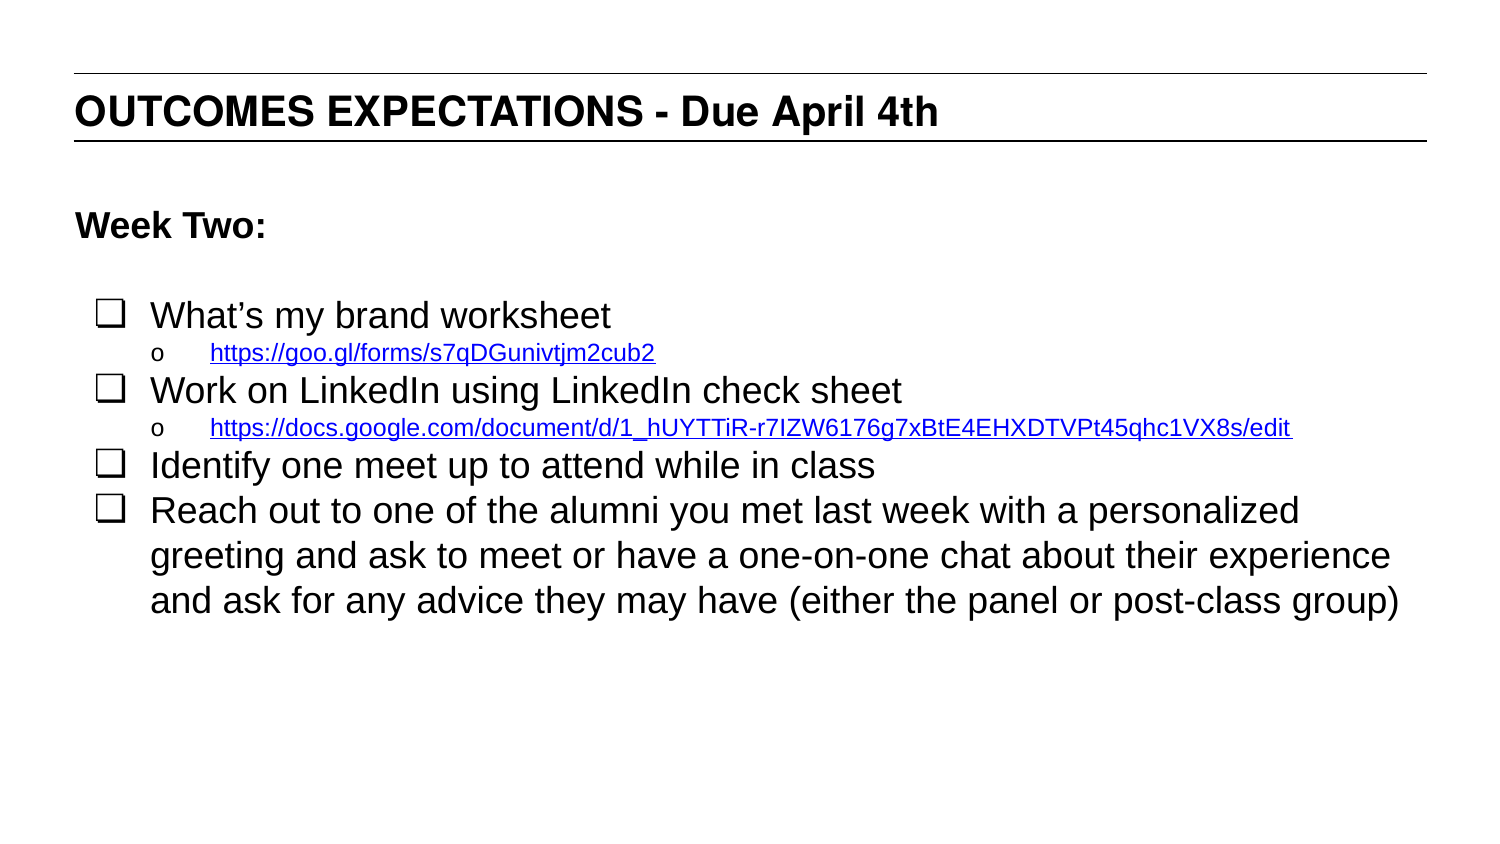

OUTCOMES EXPECTATIONS - Due April 4th

Week Two:

What’s my brand worksheet
o   https://goo.gl/forms/s7qDGunivtjm2cub2
Work on LinkedIn using LinkedIn check sheet
o   https://docs.google.com/document/d/1_hUYTTiR-r7IZW6176g7xBtE4EHXDTVPt45qhc1VX8s/edit
Identify one meet up to attend while in class
Reach out to one of the alumni you met last week with a personalized greeting and ask to meet or have a one-on-one chat about their experience and ask for any advice they may have (either the panel or post-class group)